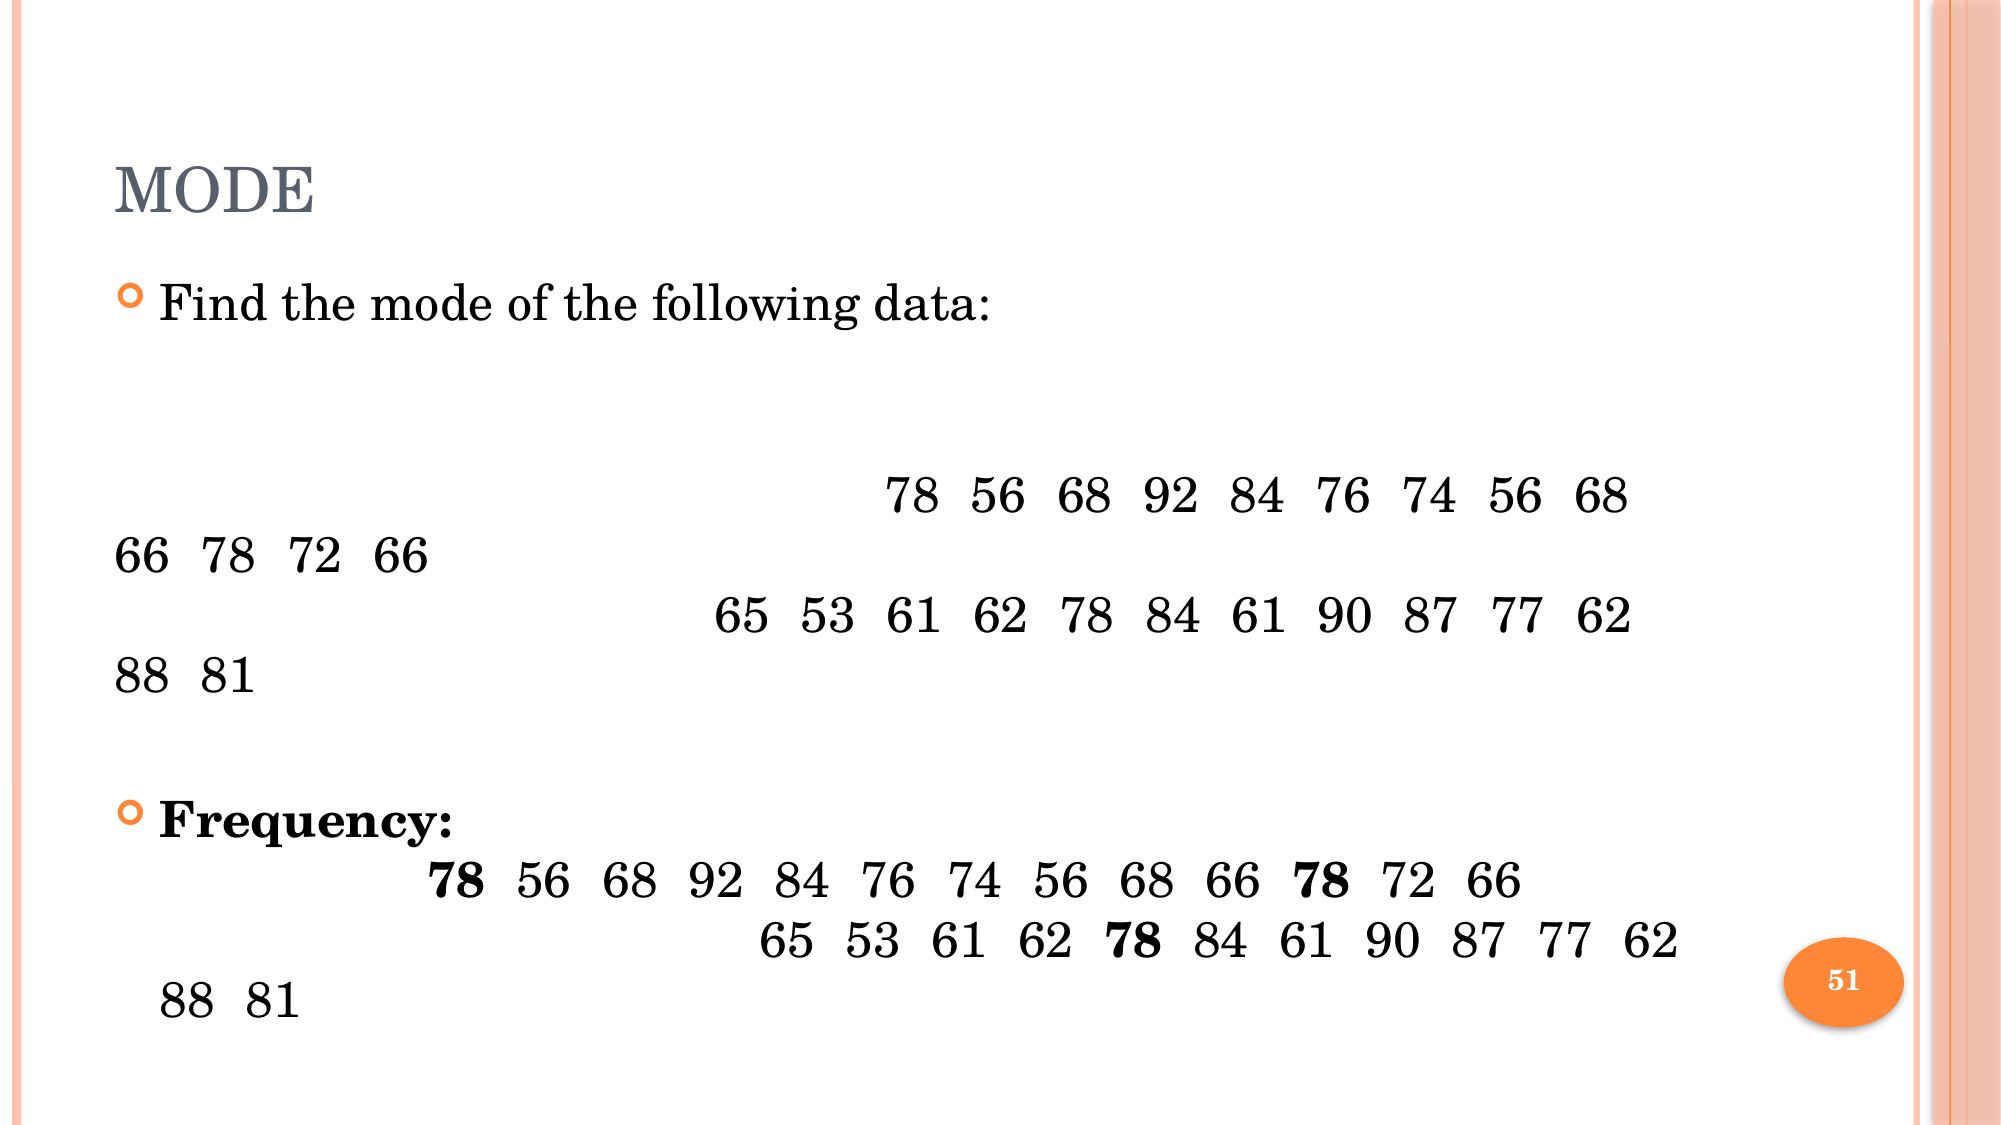

# Mode
Find the mode of the following data:
                                                                                                                                                                          78  56  68  92  84  76  74  56  68  66  78  72  66
                                    65  53  61  62  78  84  61  90  87  77  62  88  81

Frequency:                                                              
                78  56  68  92  84  76  74  56  68  66  78  72  66
                                    65  53  61  62  78  84  61  90  87  77  62  88  81

Mode=78
51